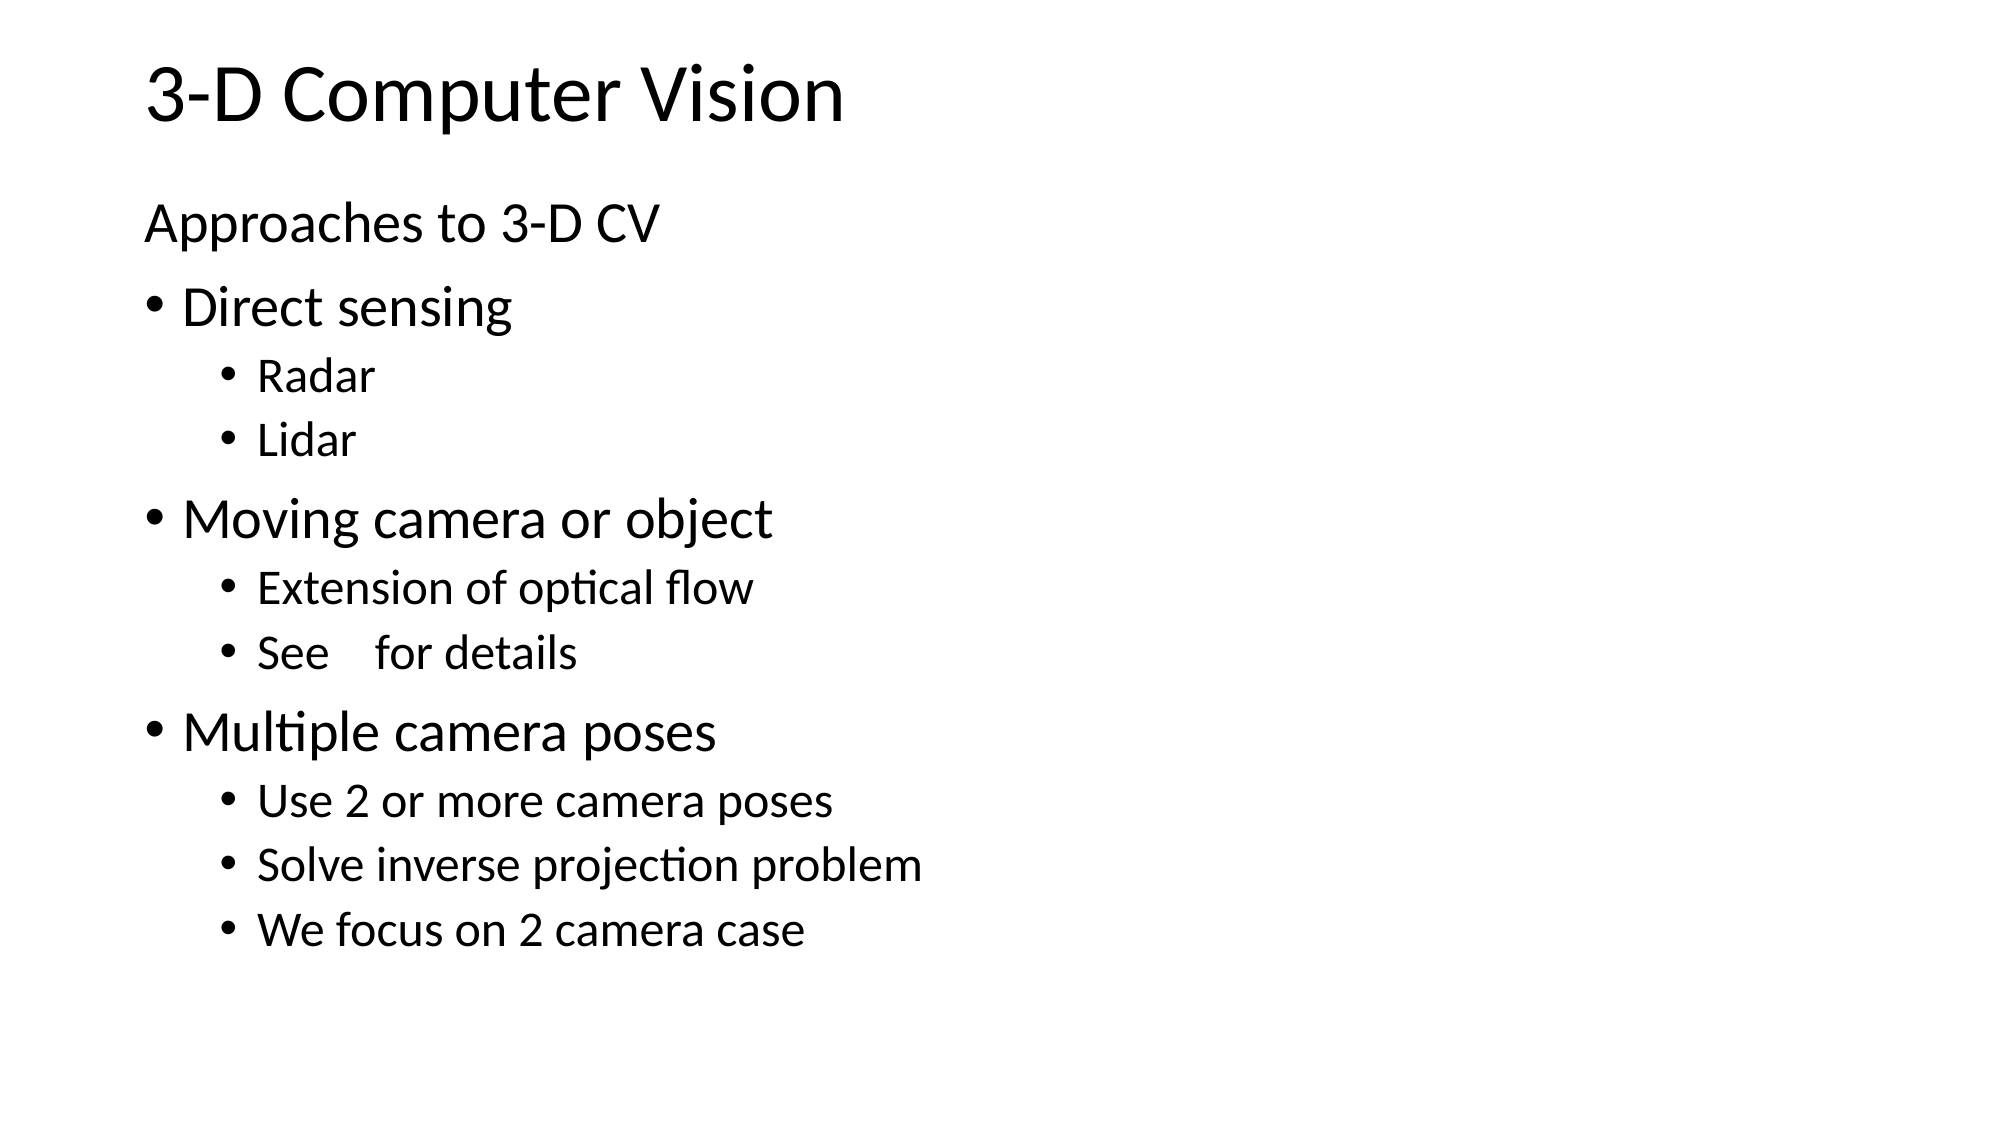

# 3-D Computer Vision
Approaches to 3-D CV
Direct sensing
Radar
Lidar
Moving camera or object
Extension of optical flow
See    for details
Multiple camera poses
Use 2 or more camera poses
Solve inverse projection problem
We focus on 2 camera case